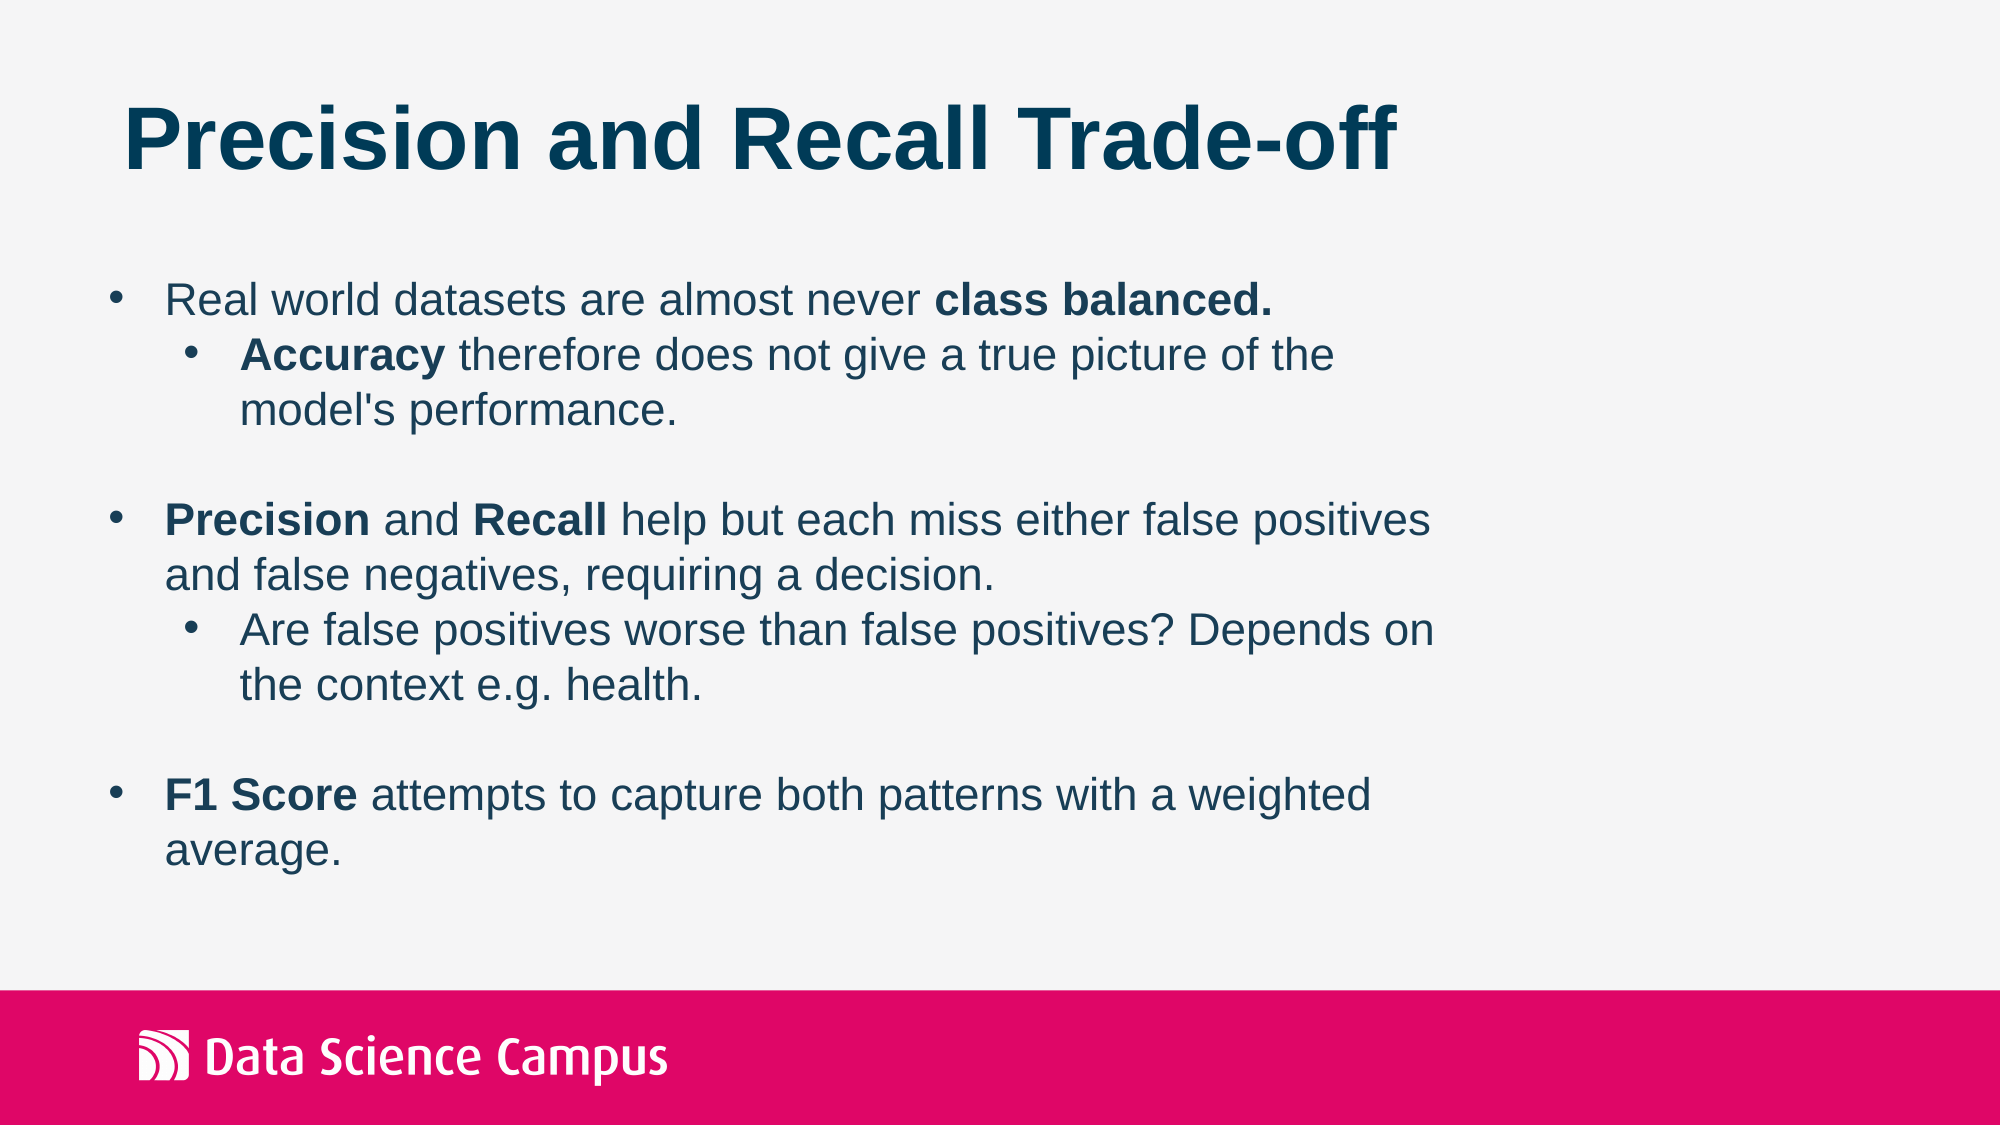

Precision and Recall Trade-off
Real world datasets are almost never class balanced.
Accuracy therefore does not give a true picture of the model's performance.

Precision and Recall help but each miss either false positives and false negatives, requiring a decision.
Are false positives worse than false positives? Depends on the context e.g. health.

F1 Score attempts to capture both patterns with a weighted average.